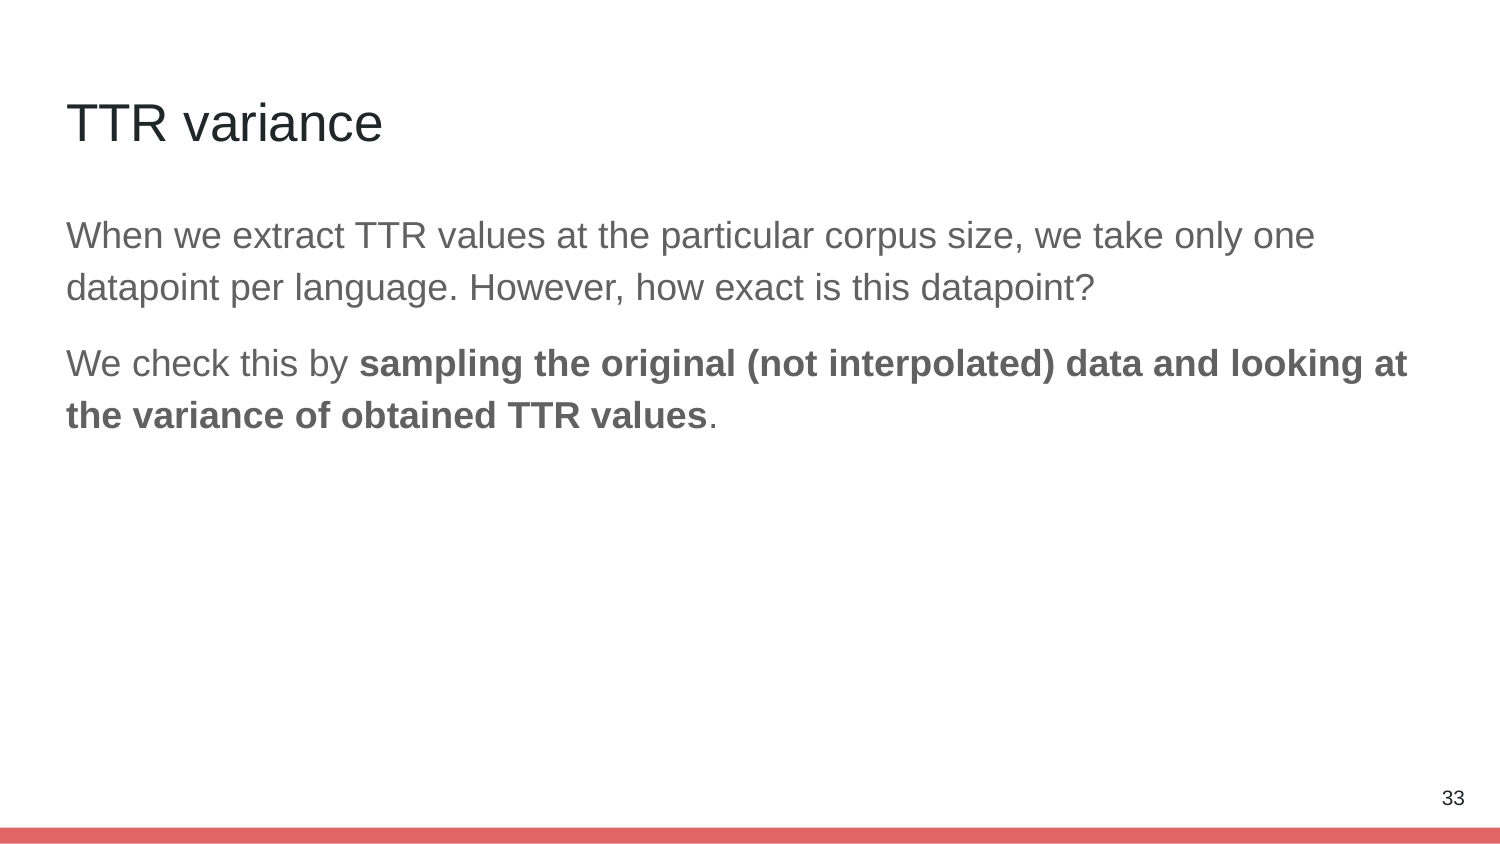

# TTR variance
When we extract TTR values at the particular corpus size, we take only one datapoint per language. However, how exact is this datapoint?
We check this by sampling the original (not interpolated) data and looking at the variance of obtained TTR values.

33